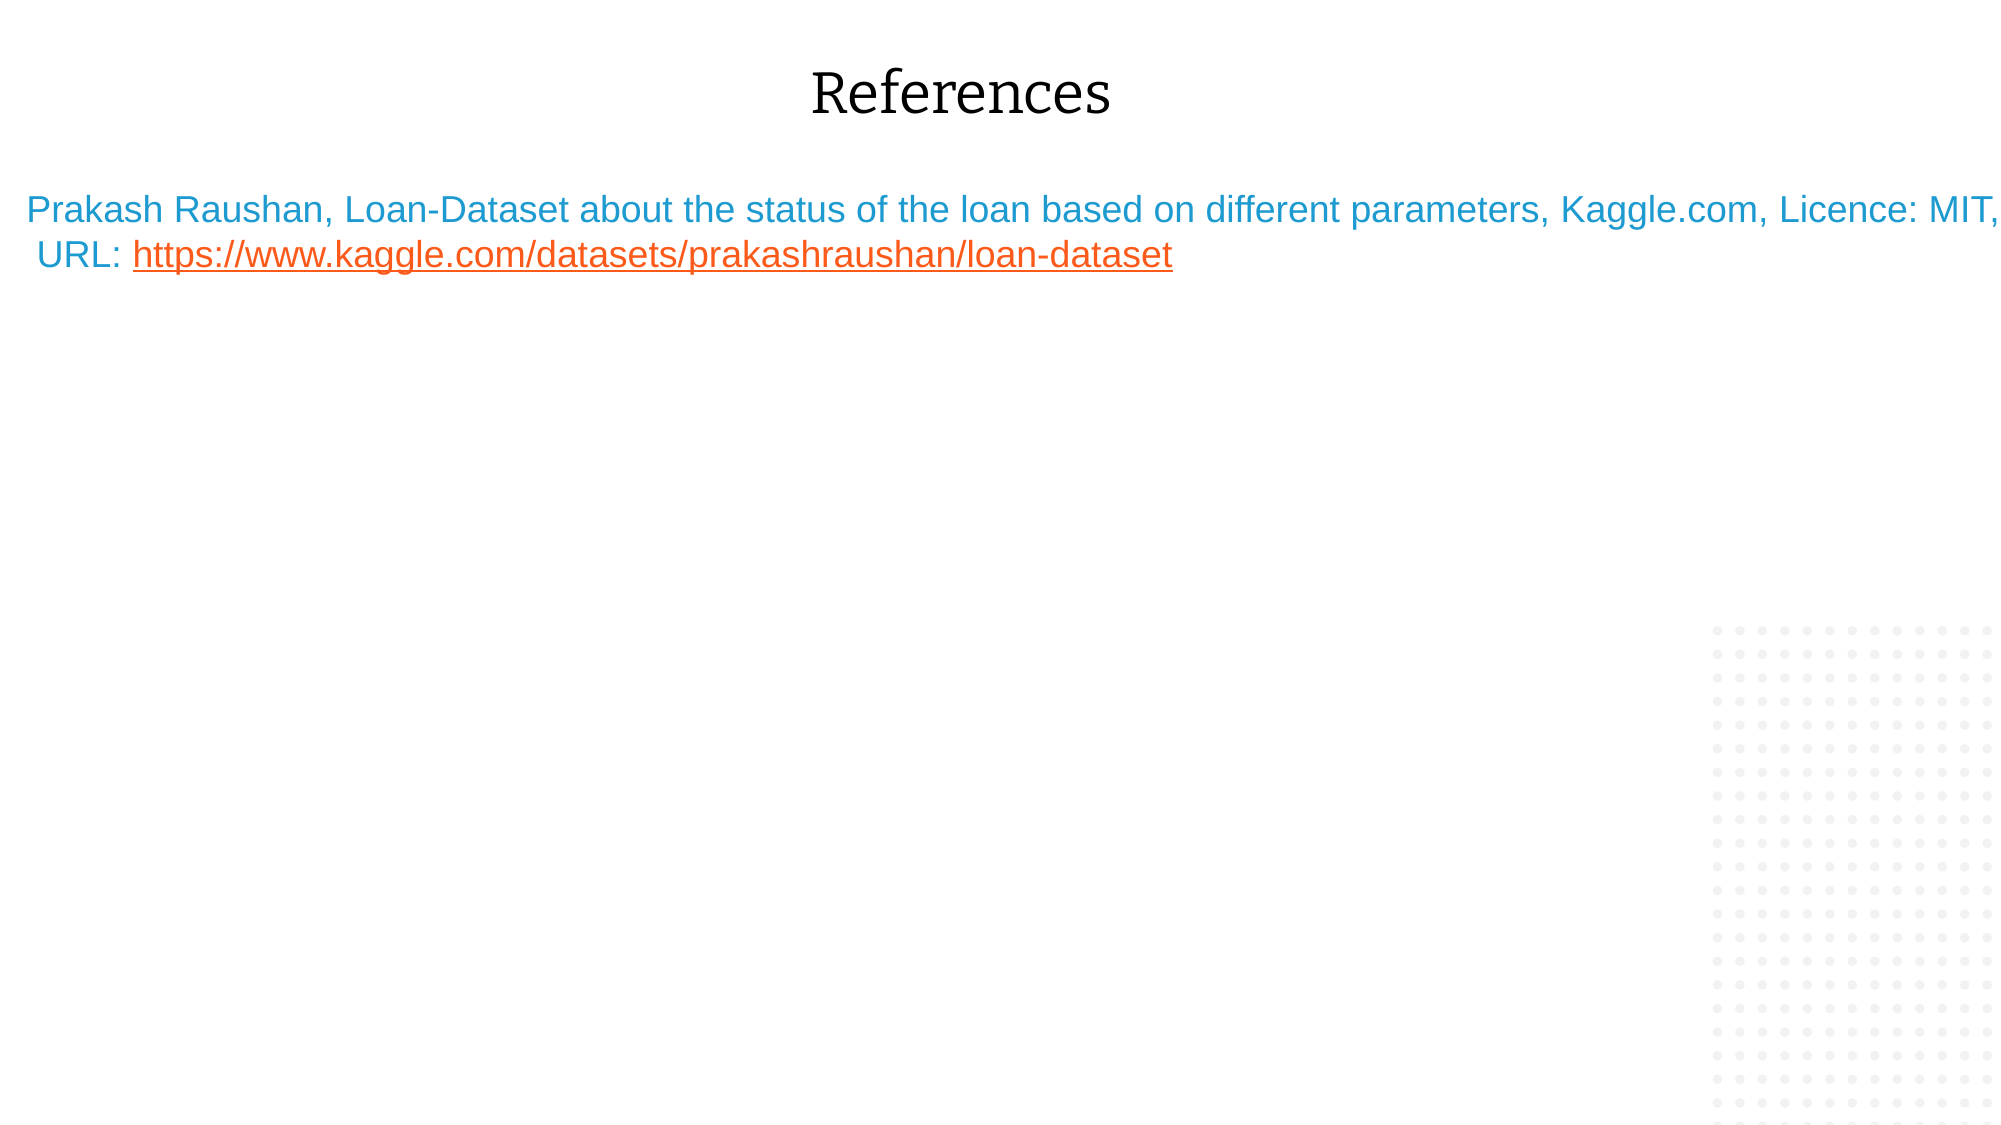

References
Prakash Raushan, Loan-Dataset about the status of the loan based on different parameters, Kaggle.com, Licence: MIT,  URL: https://www.kaggle.com/datasets/prakashraushan/loan-dataset